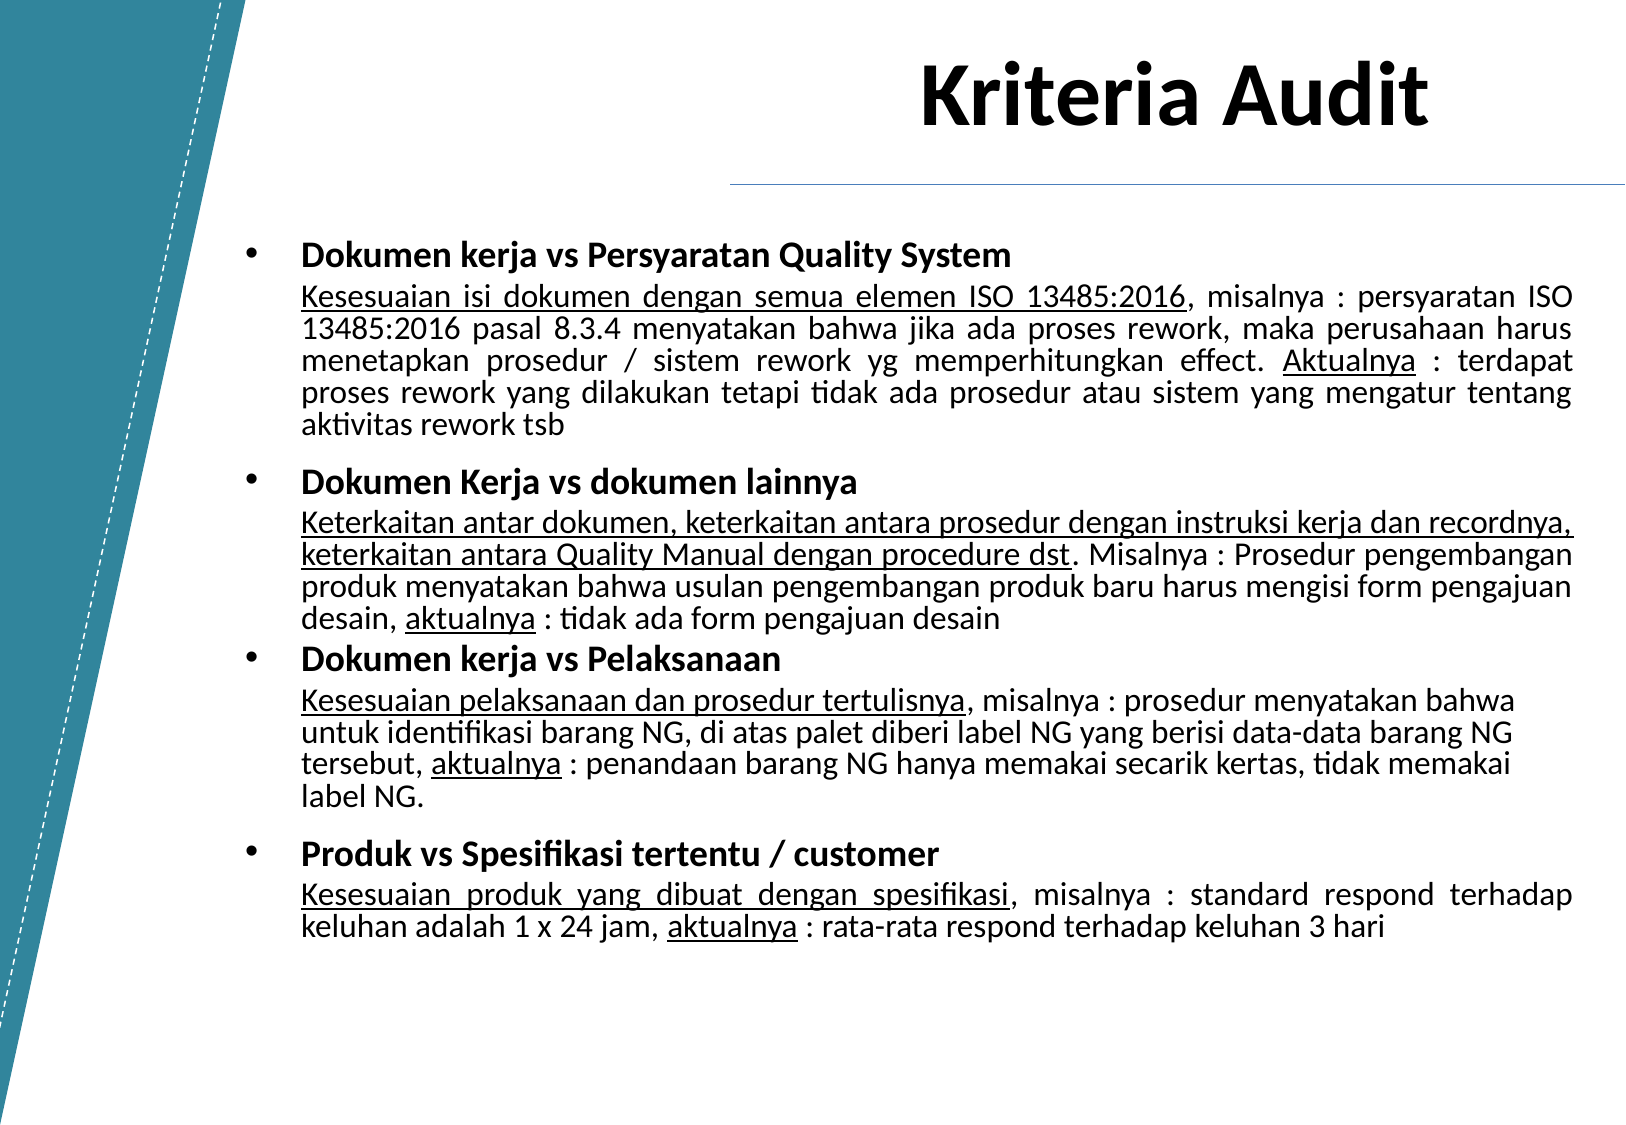

# Kriteria Audit
Dokumen kerja vs Persyaratan Quality System
	Kesesuaian isi dokumen dengan semua elemen ISO 13485:2016, misalnya : persyaratan ISO 13485:2016 pasal 8.3.4 menyatakan bahwa jika ada proses rework, maka perusahaan harus menetapkan prosedur / sistem rework yg memperhitungkan effect. Aktualnya : terdapat proses rework yang dilakukan tetapi tidak ada prosedur atau sistem yang mengatur tentang aktivitas rework tsb
Dokumen Kerja vs dokumen lainnya
	Keterkaitan antar dokumen, keterkaitan antara prosedur dengan instruksi kerja dan recordnya, keterkaitan antara Quality Manual dengan procedure dst. Misalnya : Prosedur pengembangan produk menyatakan bahwa usulan pengembangan produk baru harus mengisi form pengajuan desain, aktualnya : tidak ada form pengajuan desain
Dokumen kerja vs Pelaksanaan
	Kesesuaian pelaksanaan dan prosedur tertulisnya, misalnya : prosedur menyatakan bahwa untuk identifikasi barang NG, di atas palet diberi label NG yang berisi data-data barang NG tersebut, aktualnya : penandaan barang NG hanya memakai secarik kertas, tidak memakai label NG.
Produk vs Spesifikasi tertentu / customer
	Kesesuaian produk yang dibuat dengan spesifikasi, misalnya : standard respond terhadap keluhan adalah 1 x 24 jam, aktualnya : rata-rata respond terhadap keluhan 3 hari